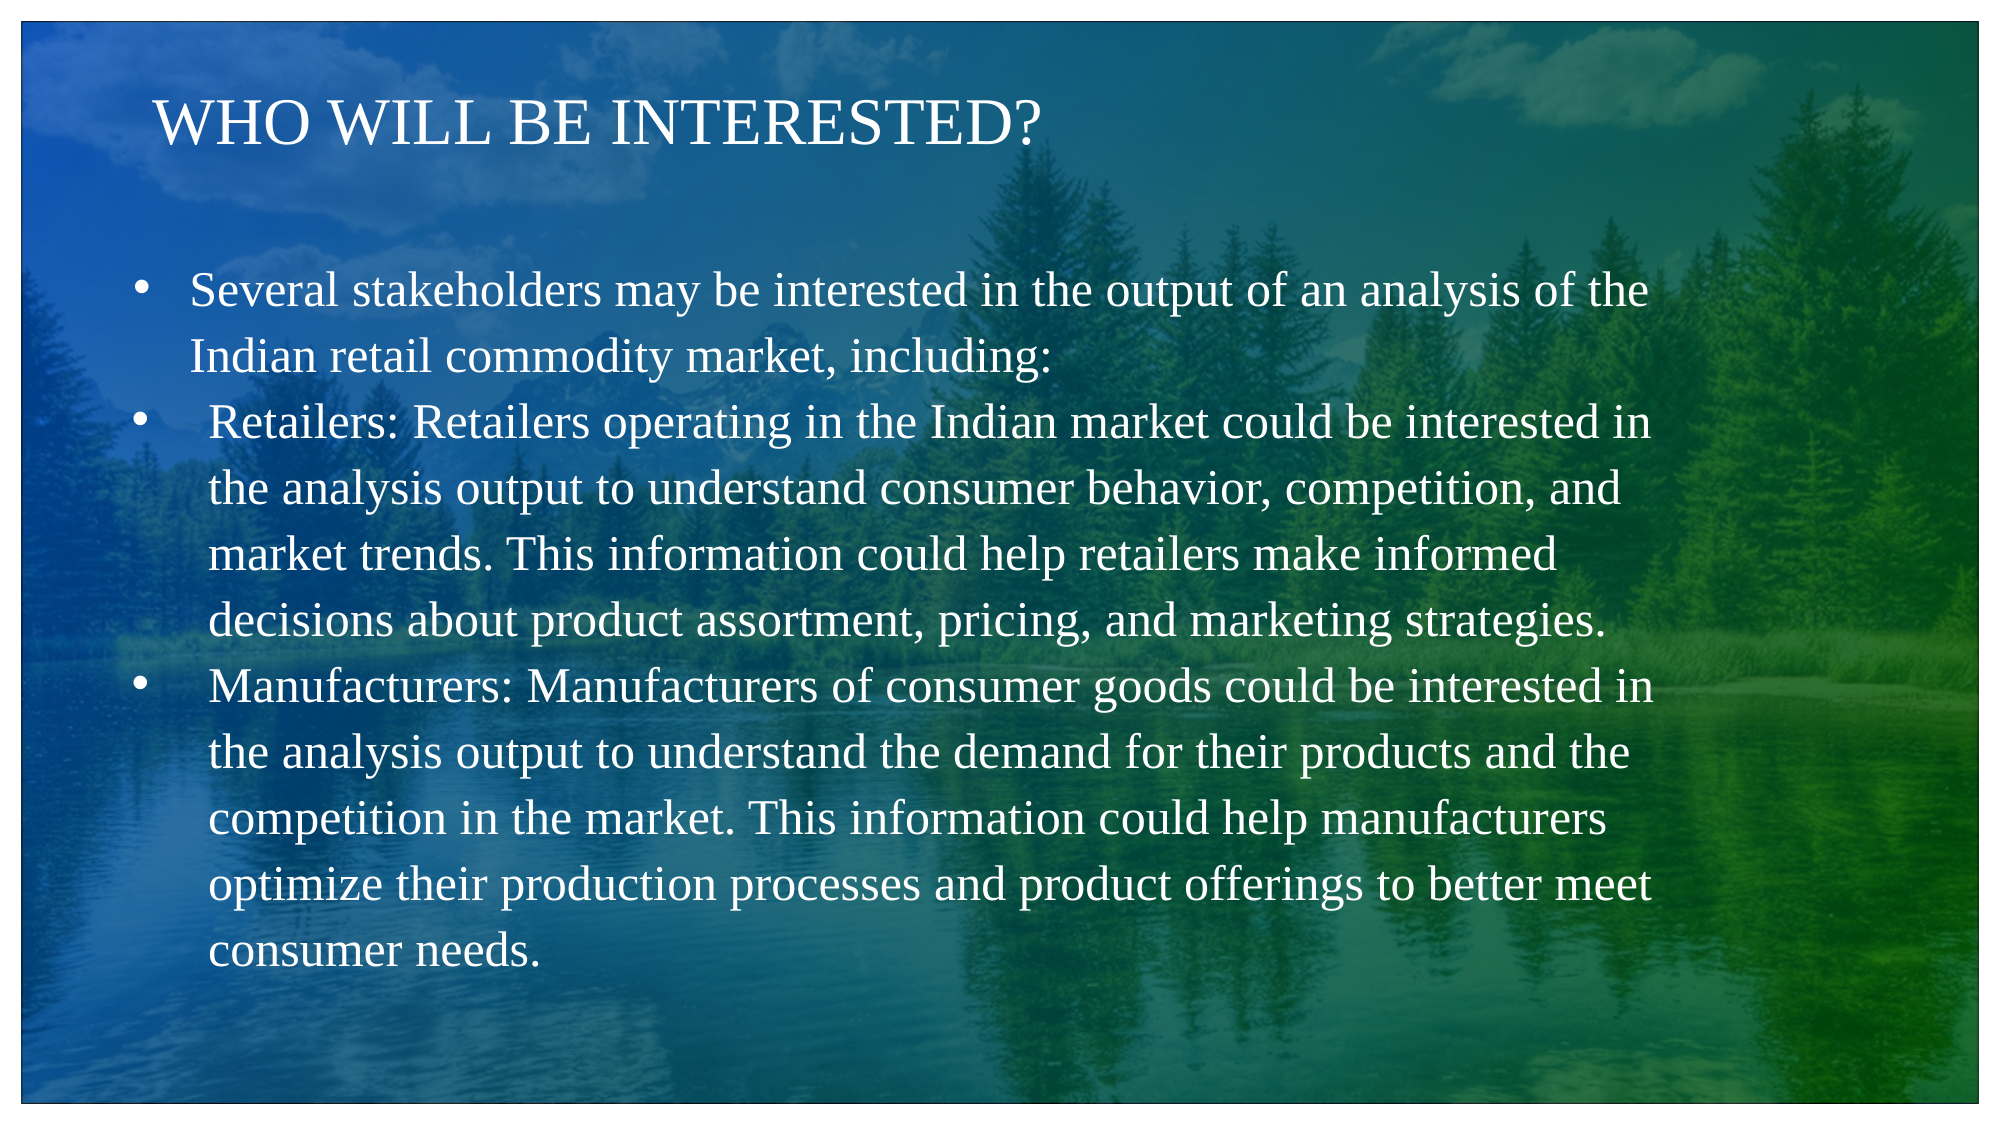

# WHO WILL BE INTERESTED?
Several stakeholders may be interested in the output of an analysis of the Indian retail commodity market, including:
Retailers: Retailers operating in the Indian market could be interested in the analysis output to understand consumer behavior, competition, and market trends. This information could help retailers make informed decisions about product assortment, pricing, and marketing strategies.
Manufacturers: Manufacturers of consumer goods could be interested in the analysis output to understand the demand for their products and the competition in the market. This information could help manufacturers optimize their production processes and product offerings to better meet consumer needs.